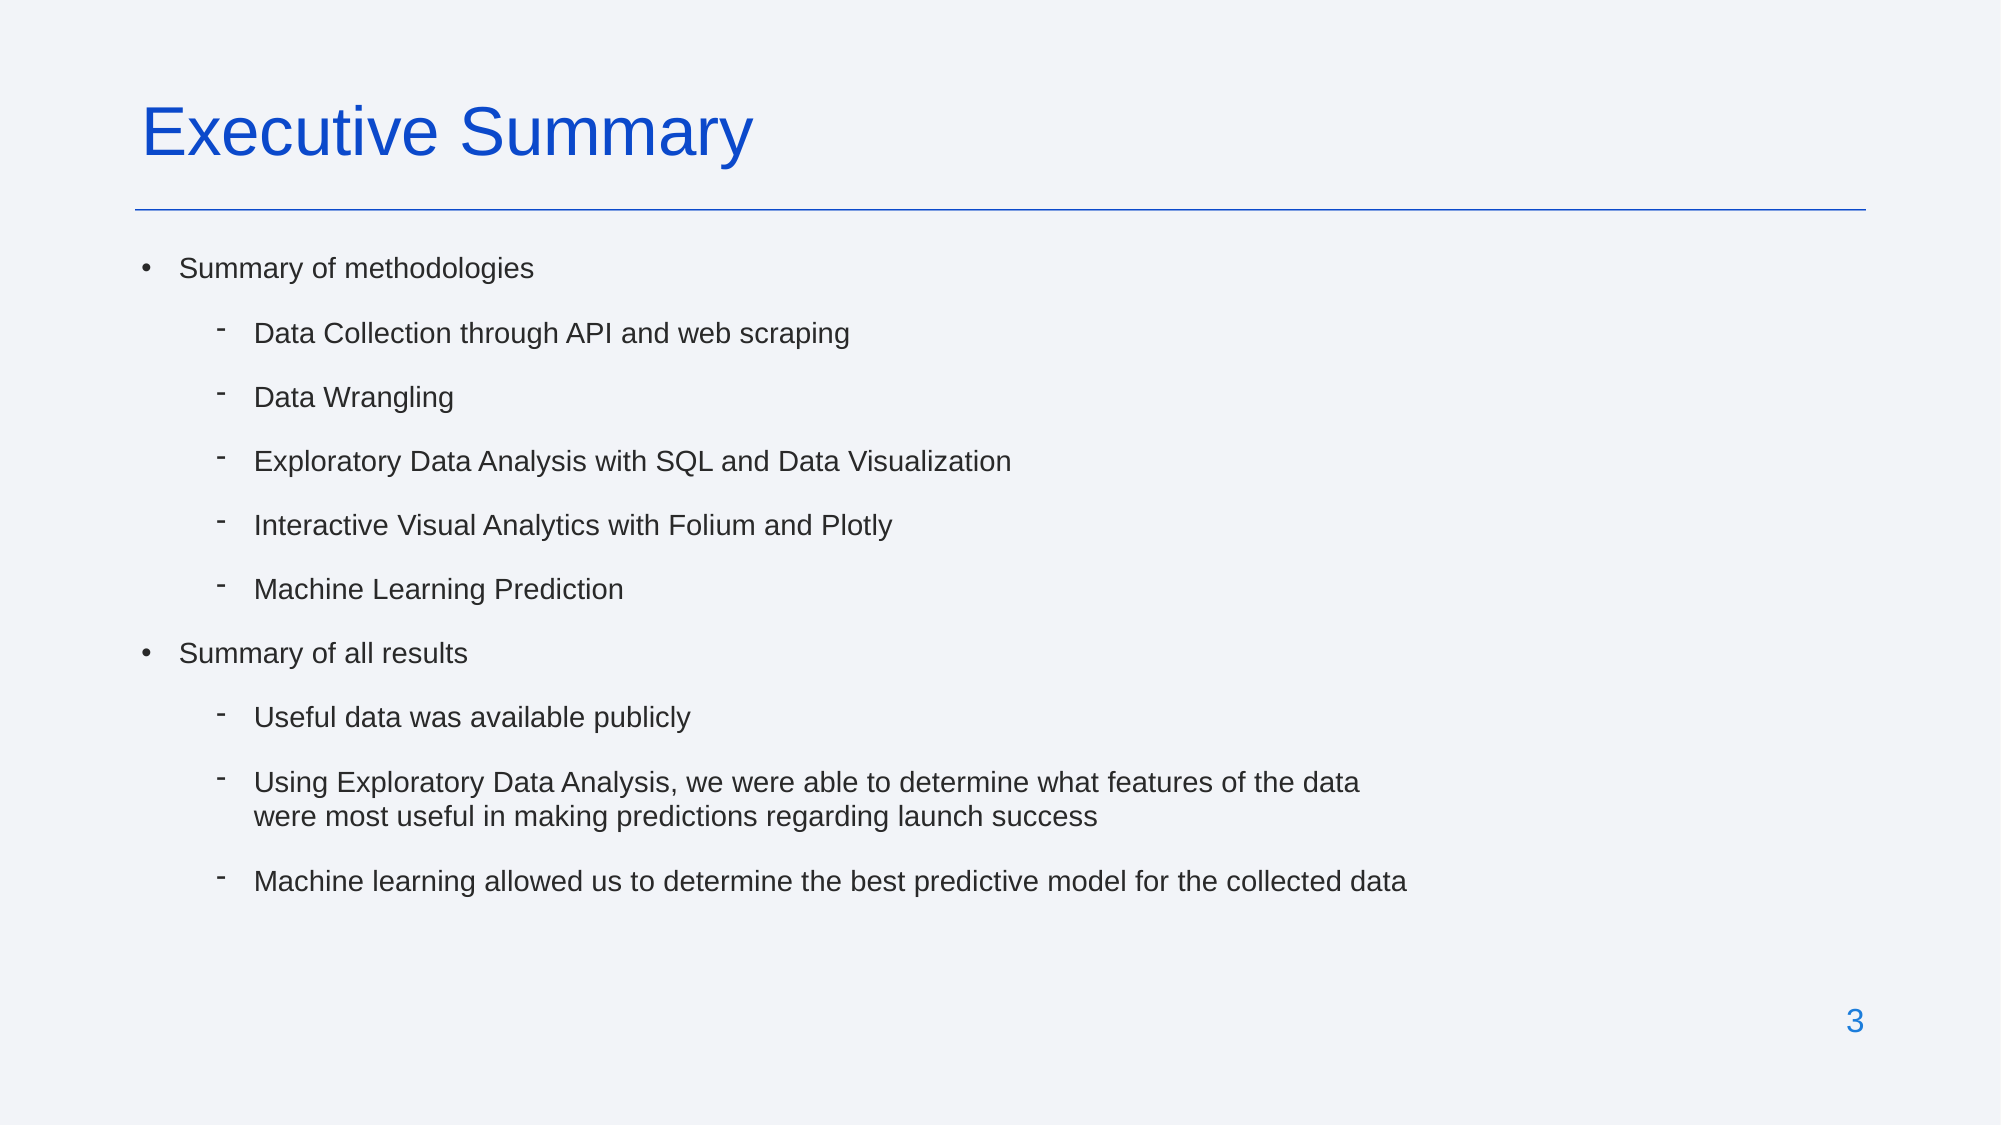

Executive Summary
Summary of methodologies
Data Collection through API and web scraping
Data Wrangling
Exploratory Data Analysis with SQL and Data Visualization
Interactive Visual Analytics with Folium and Plotly
Machine Learning Prediction
Summary of all results
Useful data was available publicly
Using Exploratory Data Analysis, we were able to determine what features of the data were most useful in making predictions regarding launch success
Machine learning allowed us to determine the best predictive model for the collected data

3